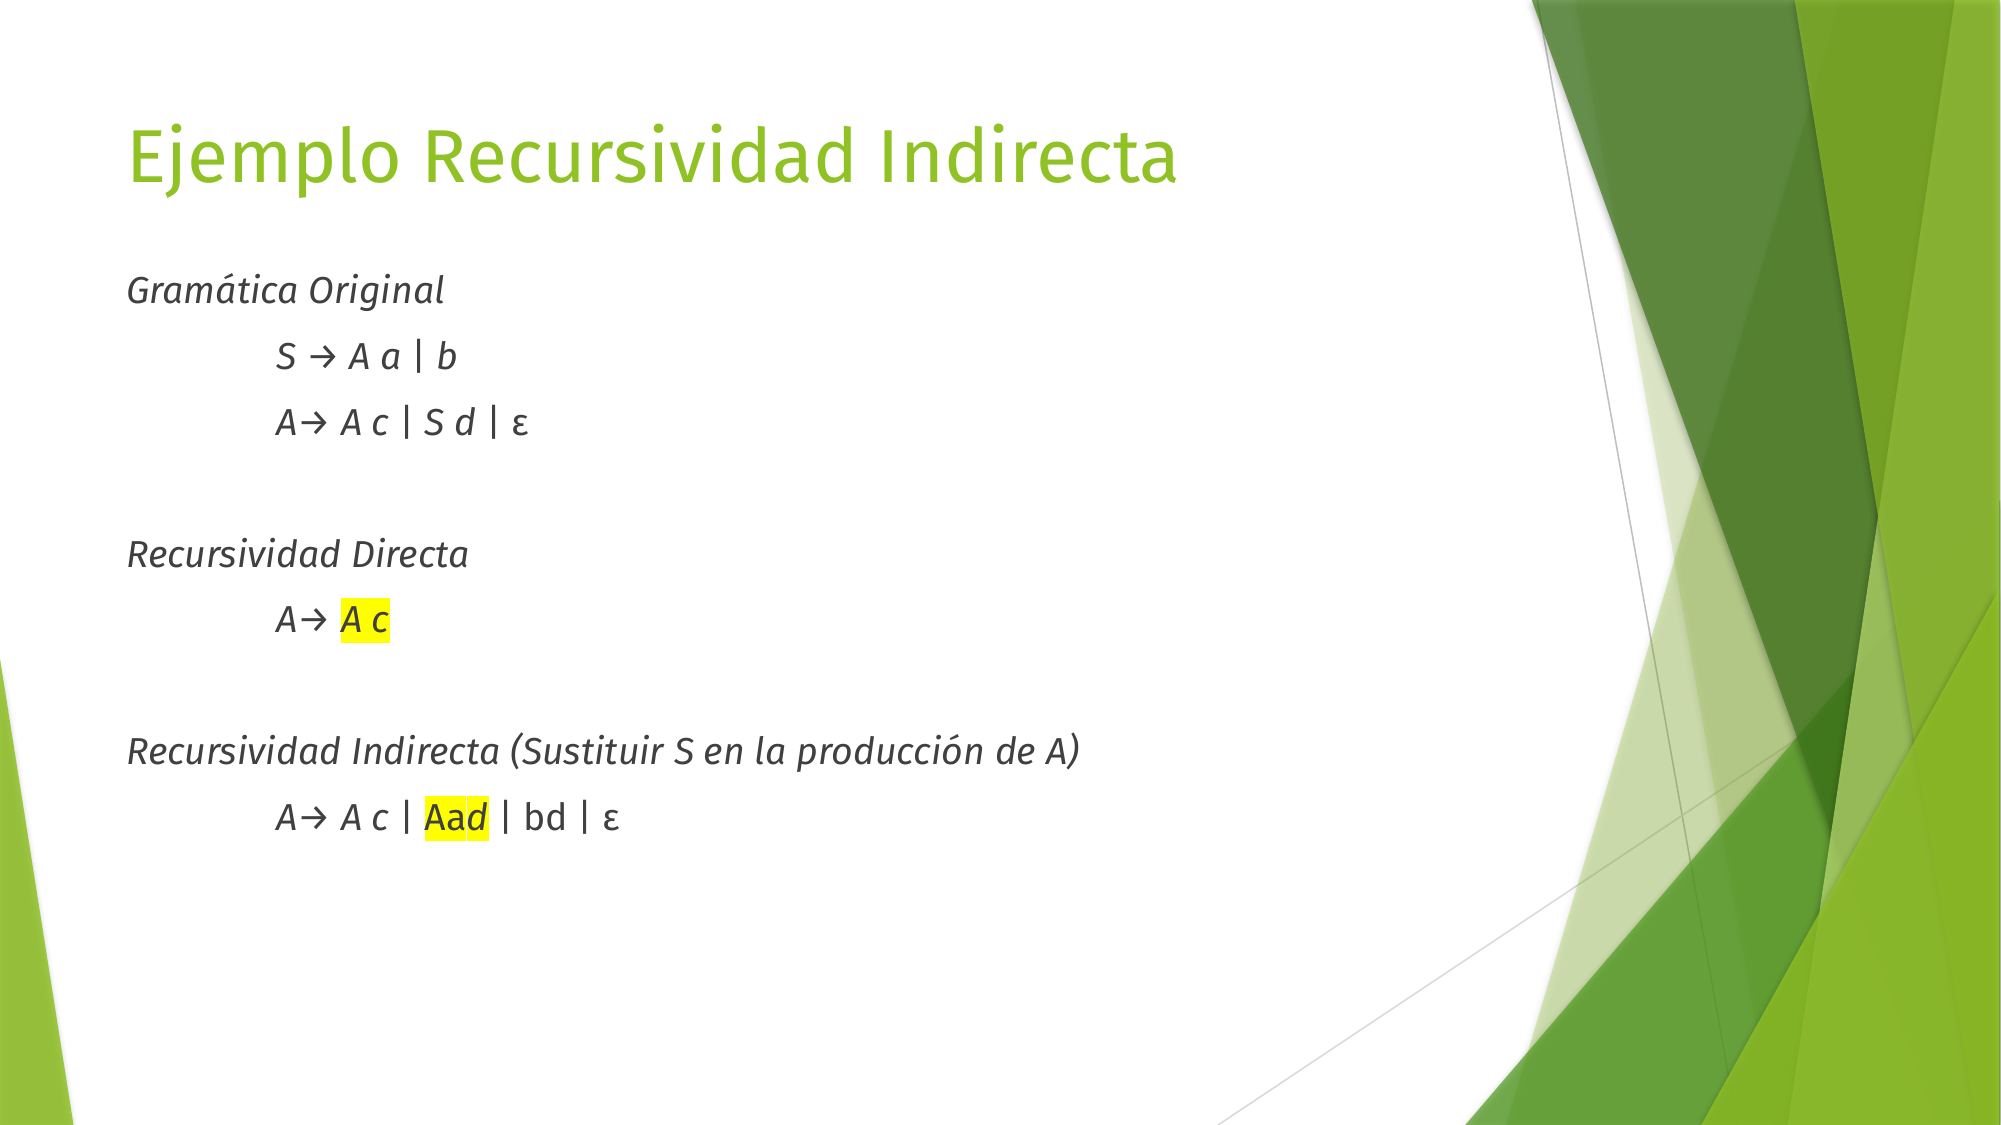

# Ejemplo Recursividad Indirecta
Gramática Original
	S → A a | b
	A→ A c | S d | ε

Recursividad Directa
	A→ A c

Recursividad Indirecta (Sustituir S en la producción de A)
	A→ A c | Aad | bd | ε